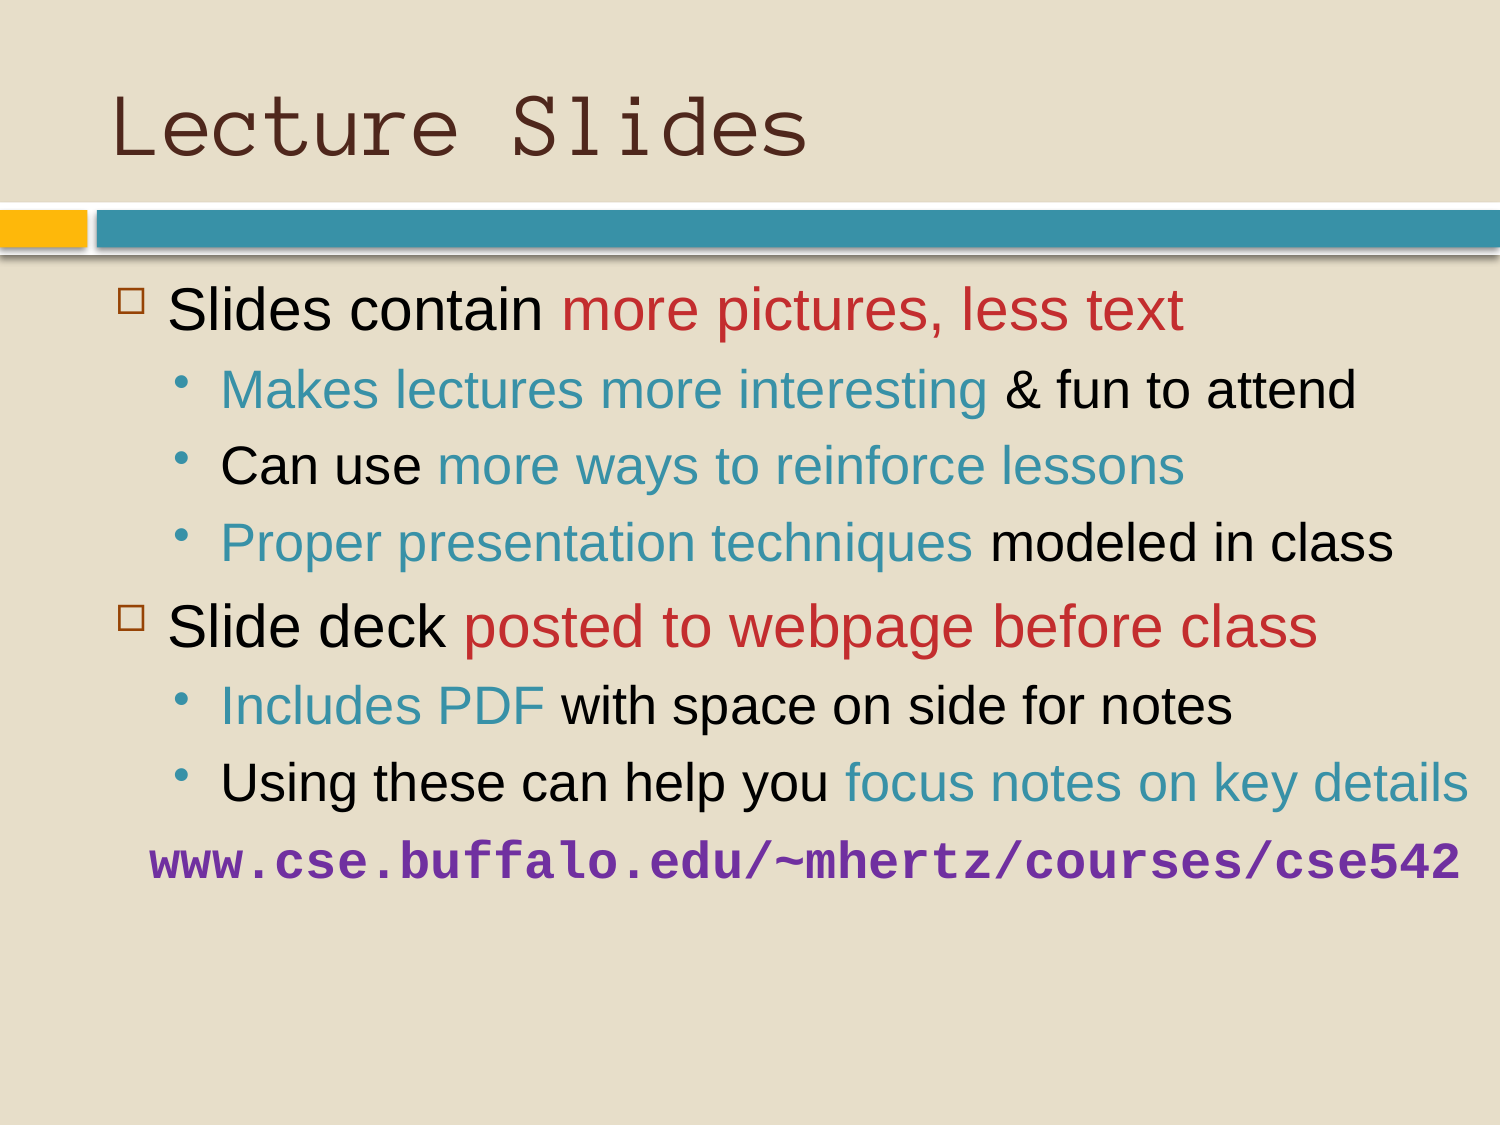

# Lecture Slides
Slides contain more pictures, less text
Makes lectures more interesting & fun to attend
Can use more ways to reinforce lessons
Proper presentation techniques modeled in class
Slide deck posted to webpage before class
Includes PDF with space on side for notes
Using these can help you focus notes on key details
www.cse.buffalo.edu/~mhertz/courses/cse542